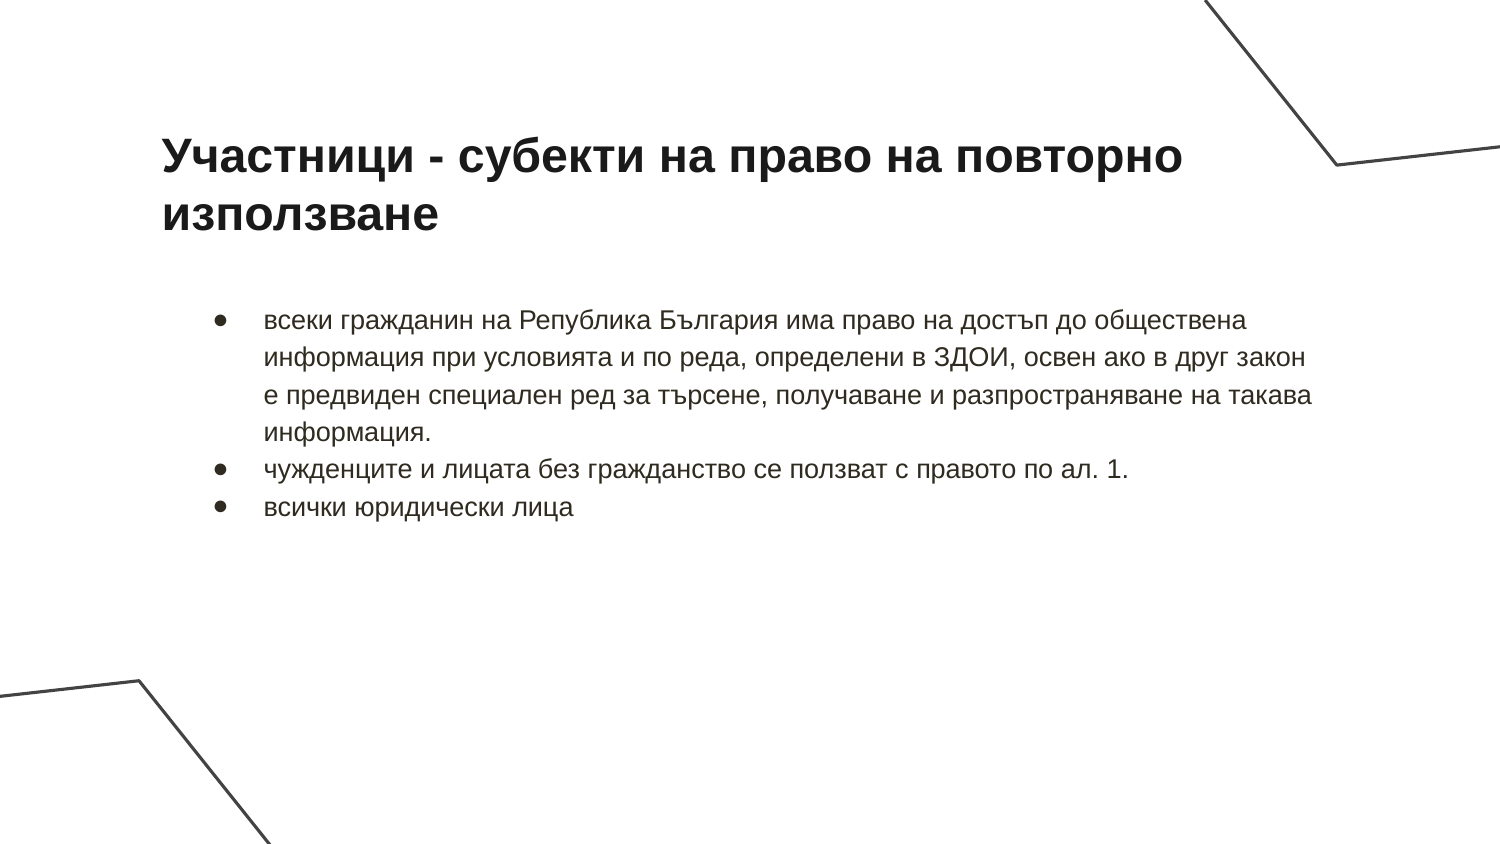

# Участници - субекти на право на повторно използване
всеки гражданин на Република България има право на достъп до обществена информация при условията и по реда, определени в ЗДОИ, освен ако в друг закон е предвиден специален ред за търсене, получаване и разпространяване на такава информация.
чужденците и лицата без гражданство се ползват с правото по ал. 1.
всички юридически лица